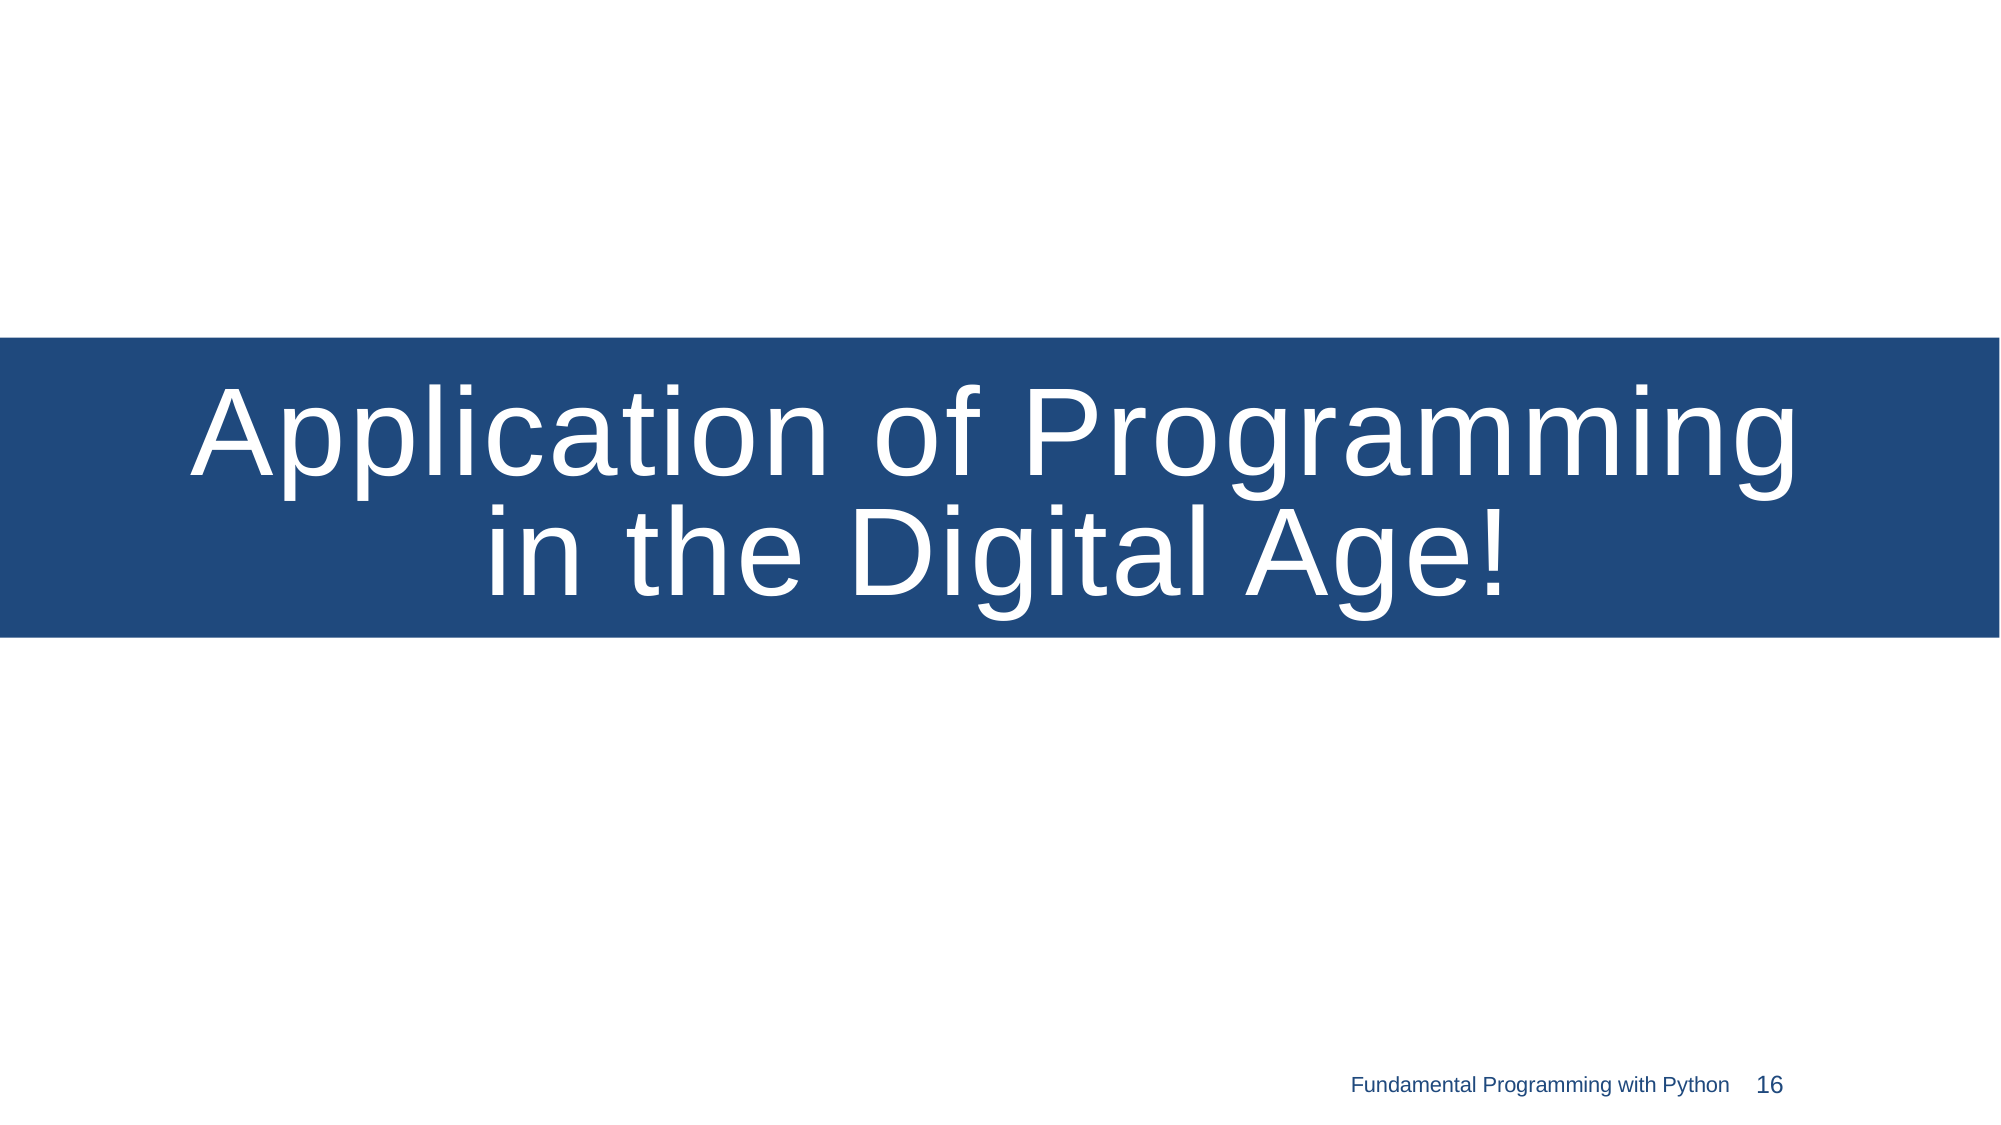

# Application of Programming in the Digital Age!
Fundamental Programming with Python
16